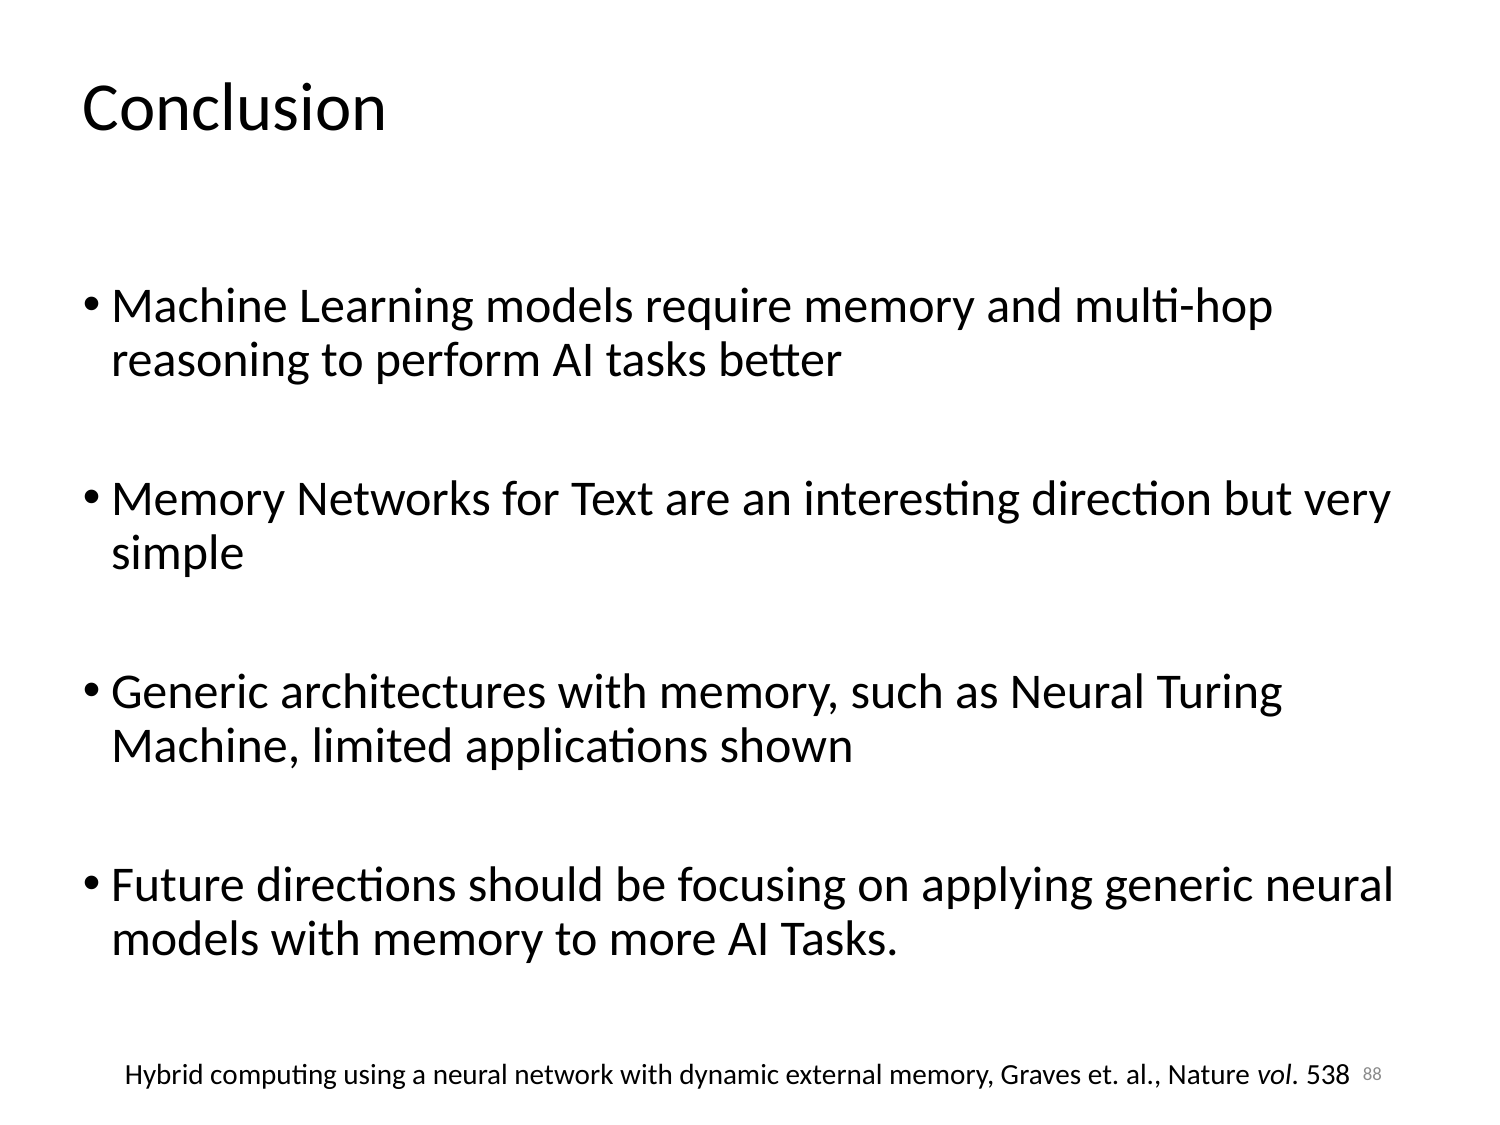

# Conclusion
Machine Learning models require memory and multi-hop reasoning to perform AI tasks better

Memory Networks for Text are an interesting direction but very simple

Generic architectures with memory, such as Neural Turing Machine, limited applications shown

Future directions should be focusing on applying generic neural models with memory to more AI Tasks.
88
Hybrid computing using a neural network with dynamic external memory, Graves et. al., Nature vol. 538